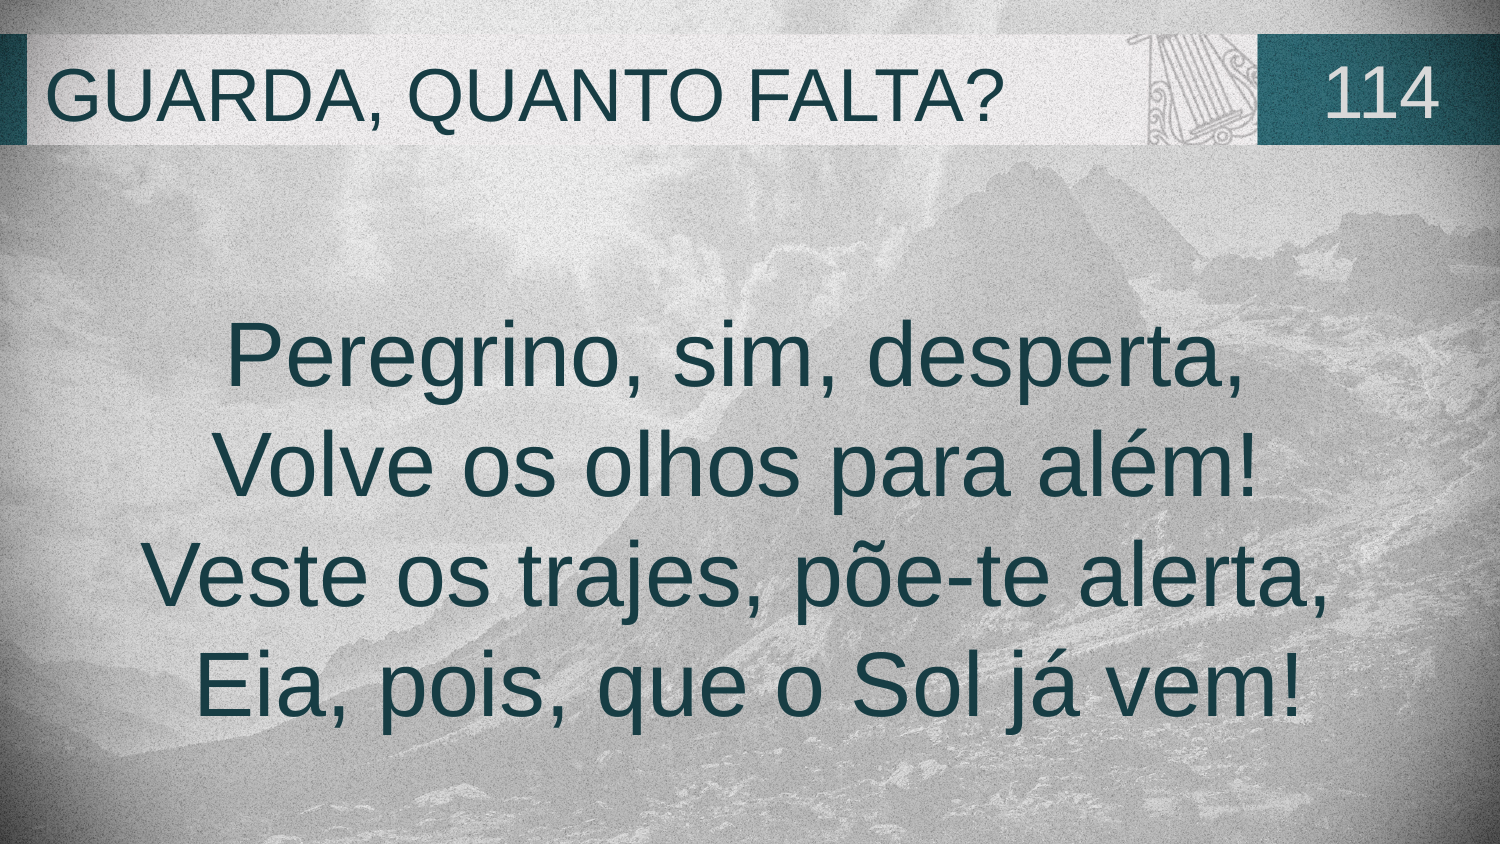

# GUARDA, QUANTO FALTA?
114
Peregrino, sim, desperta,
Volve os olhos para além!
Veste os trajes, põe-te alerta,
Eia, pois, que o Sol já vem!